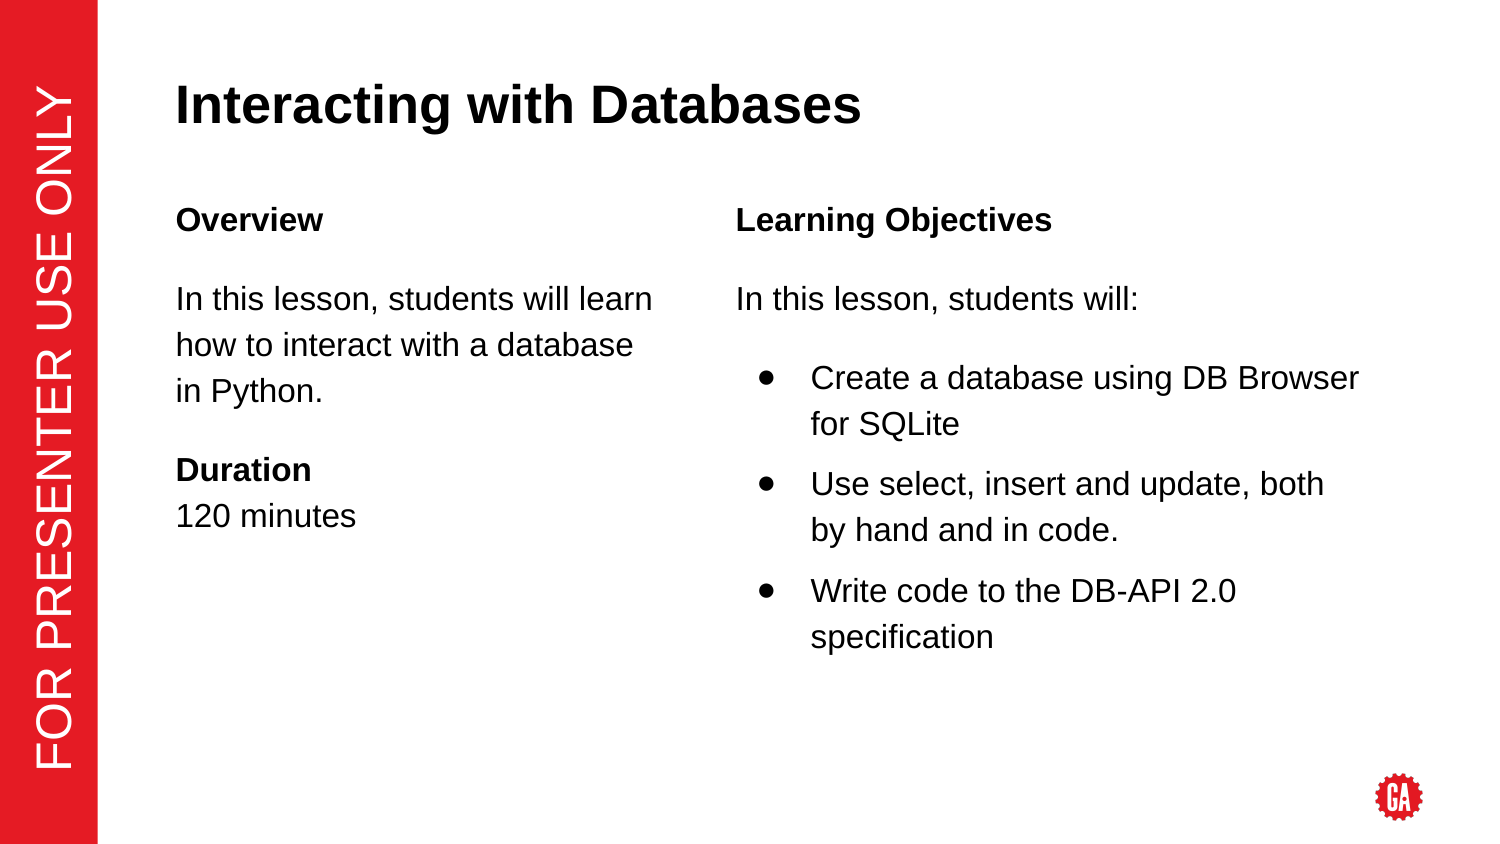

# Interacting with Databases

Overview
In this lesson, students will learn how to interact with a database in Python.
Duration
120 minutes

Learning Objectives
In this lesson, students will:
Create a database using DB Browser for SQLite
Use select, insert and update, both by hand and in code.
Write code to the DB-API 2.0 specification